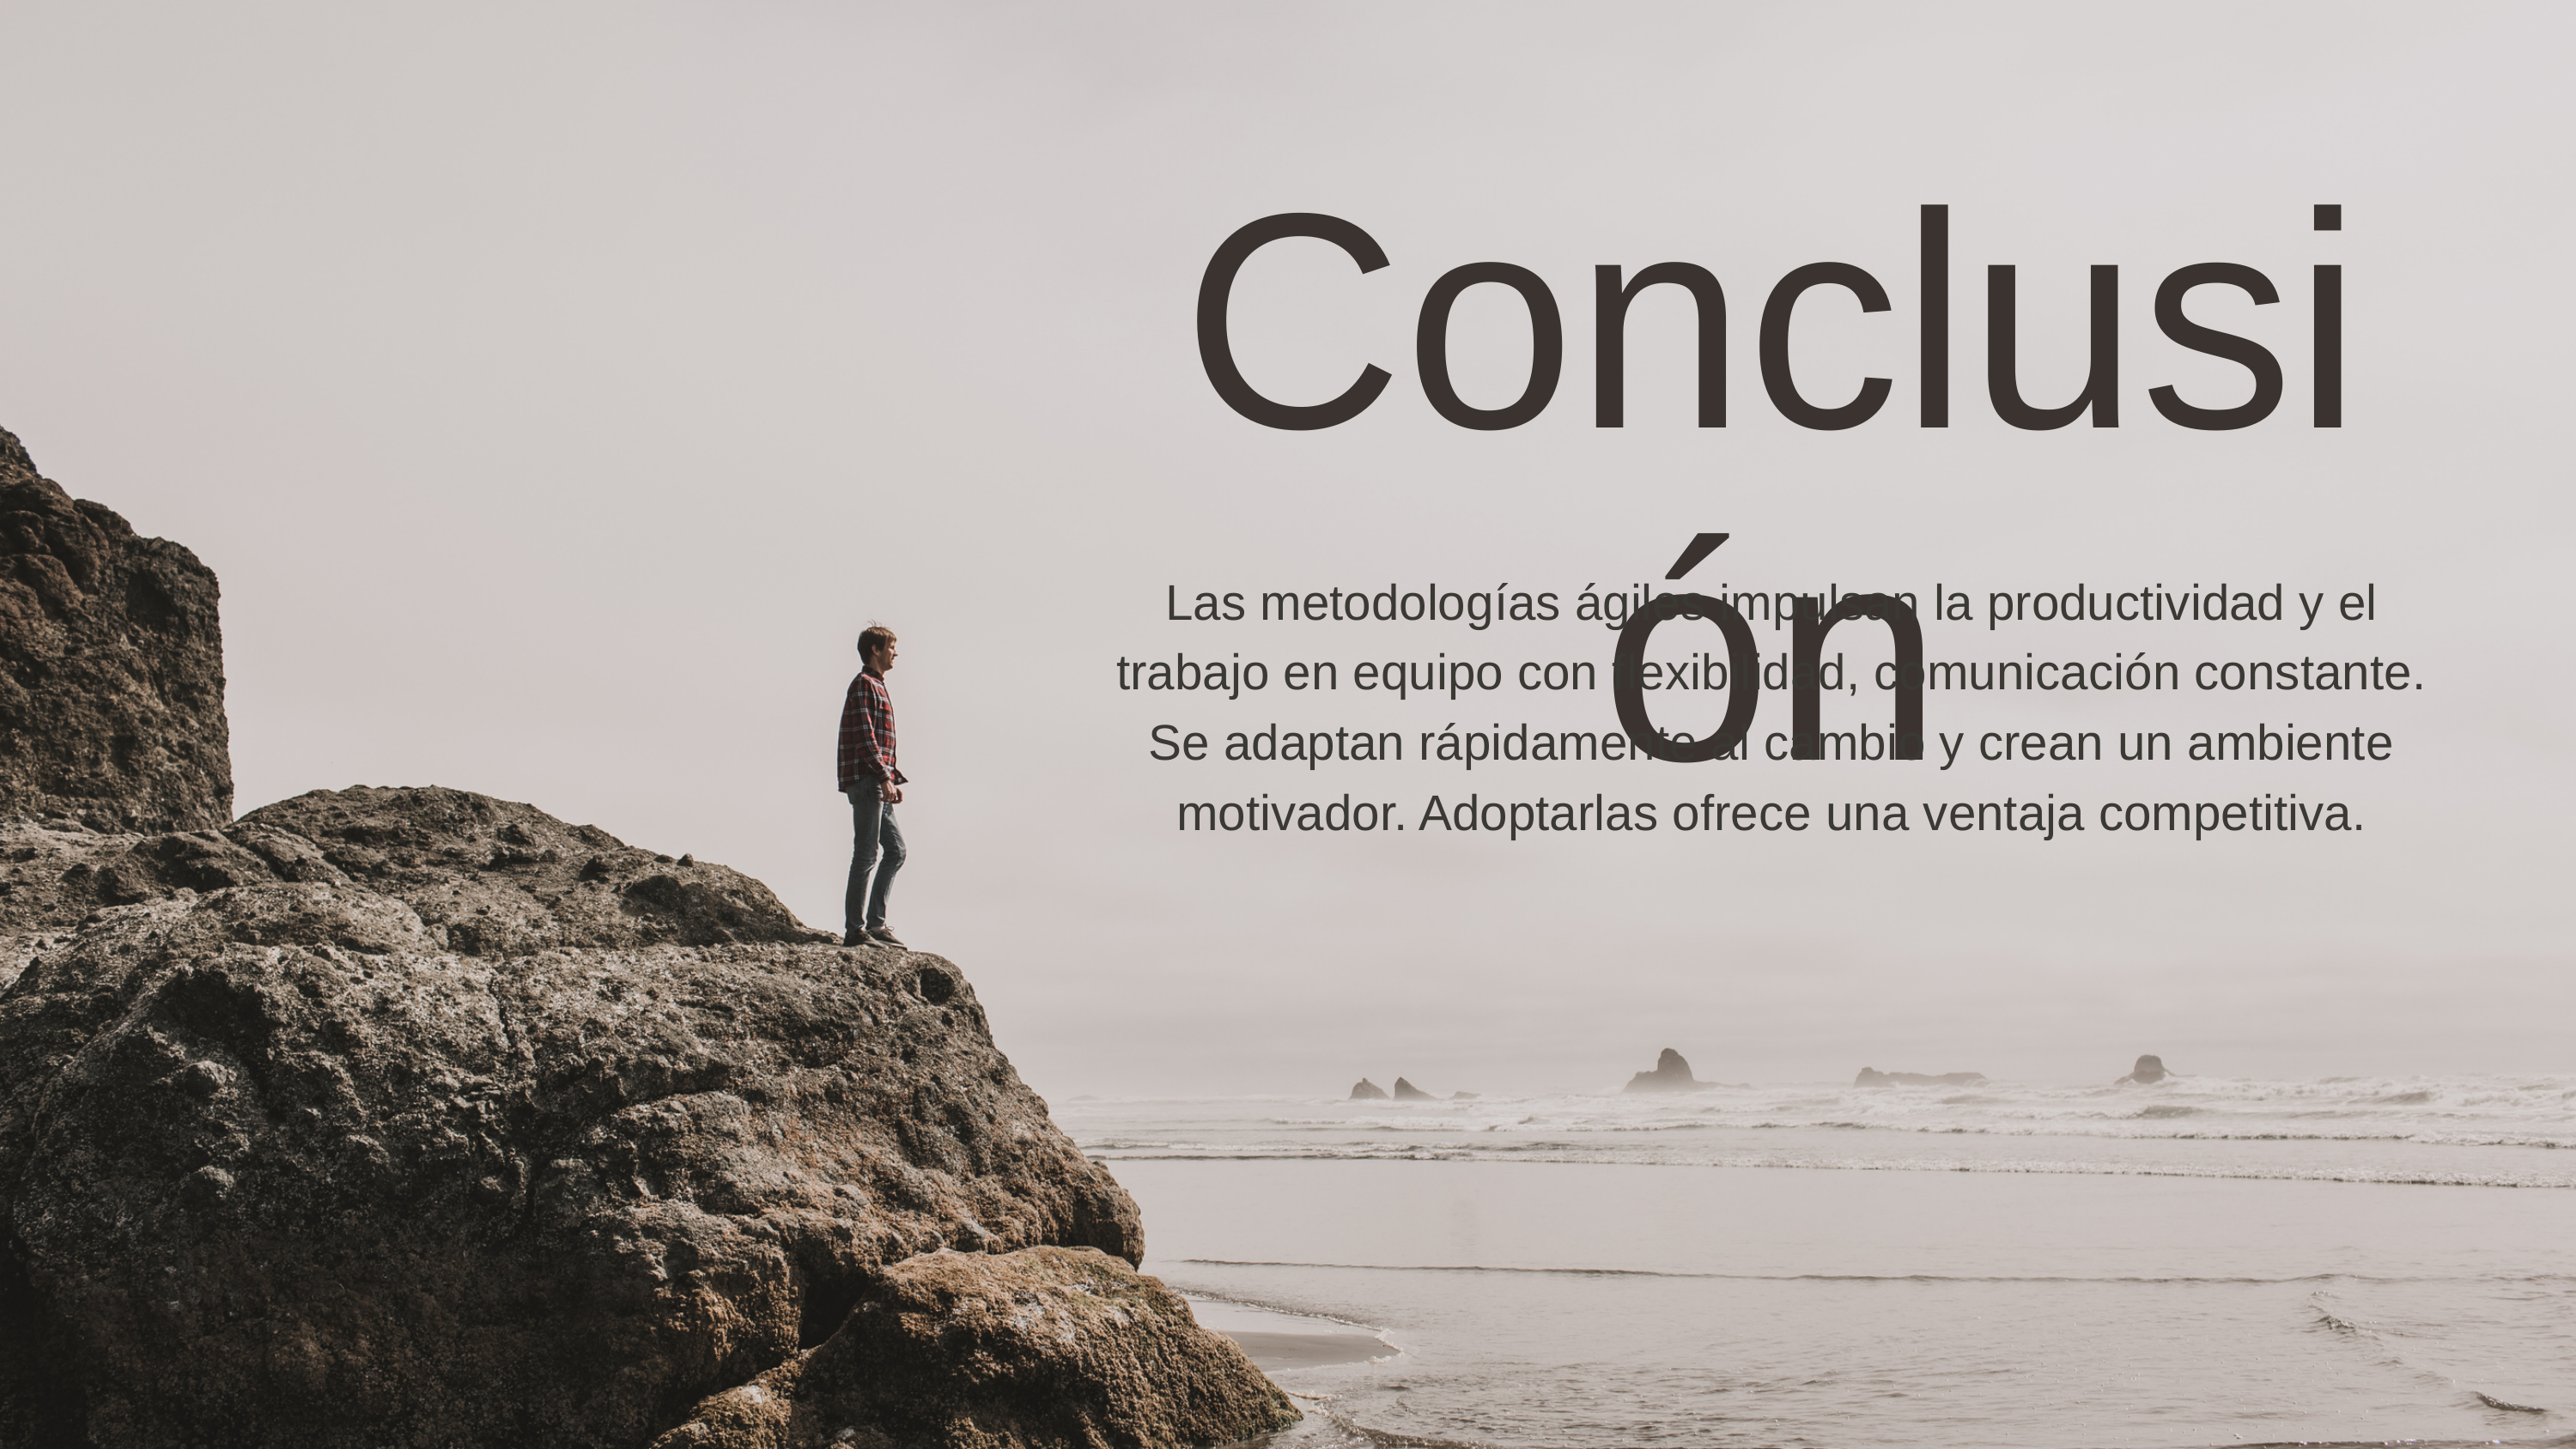

Conclusión
Las metodologías ágiles impulsan la productividad y el trabajo en equipo con flexibilidad, comunicación constante. Se adaptan rápidamente al cambio y crean un ambiente motivador. Adoptarlas ofrece una ventaja competitiva.